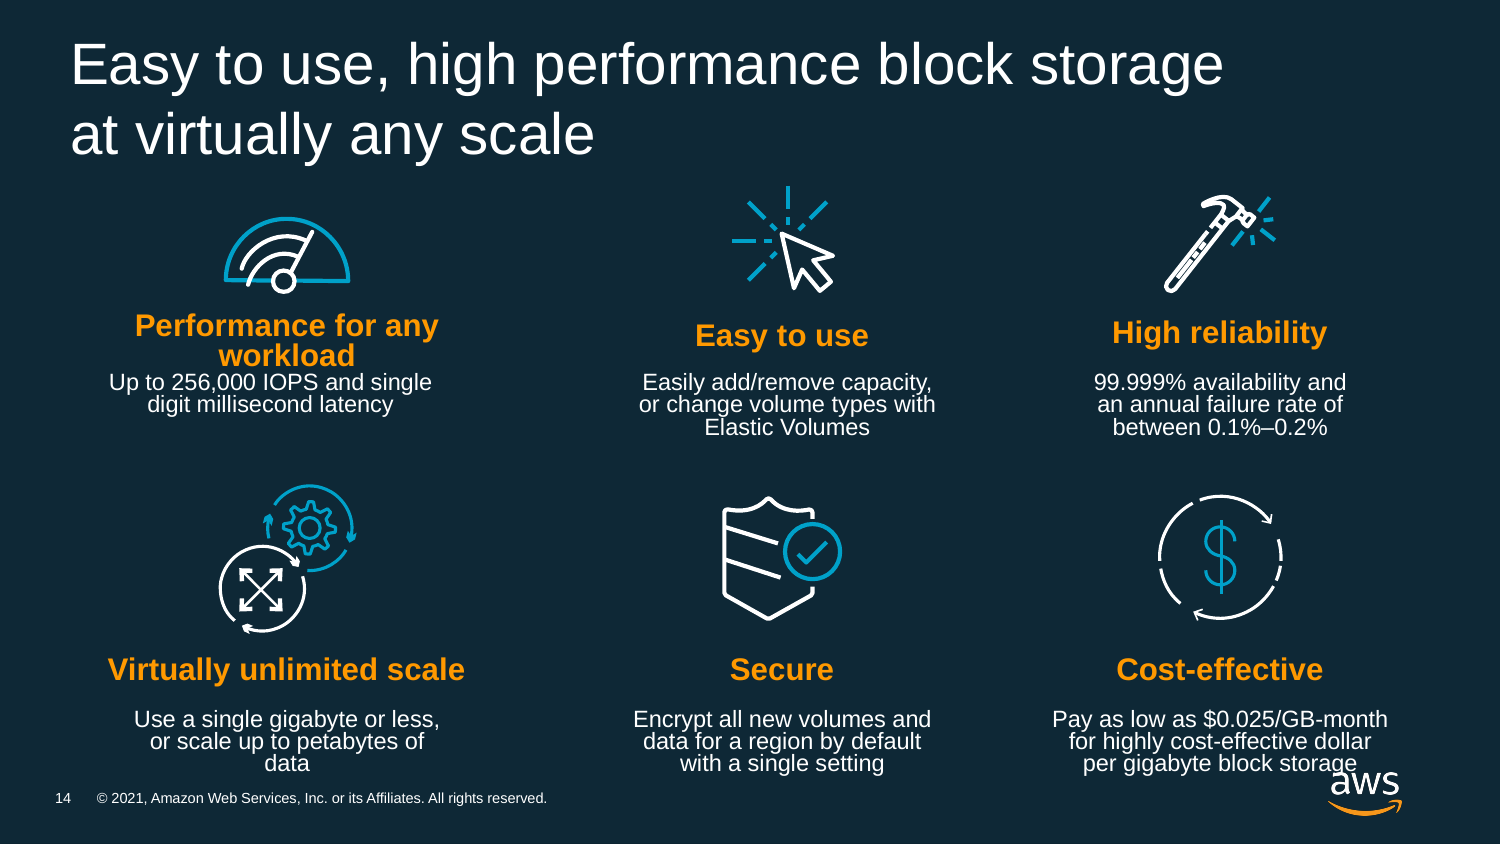

# Easy to use, high performance block storage at virtually any scale

Easy to use
Easily add/remove capacity,
or change volume types with
Elastic Volumes

High reliability
99.999% availability and
an annual failure rate of
between 0.1%–0.2%

Performance for any workload
Up to 256,000 IOPS and single digit millisecond latency

Virtually unlimited scale
Use a single gigabyte or less, or scale up to petabytes of data

Cost-effective
Pay as low as $0.025/GB-month for highly cost-effective dollar per gigabyte block storage

Secure
Encrypt all new volumes and data for a region by default with a single setting